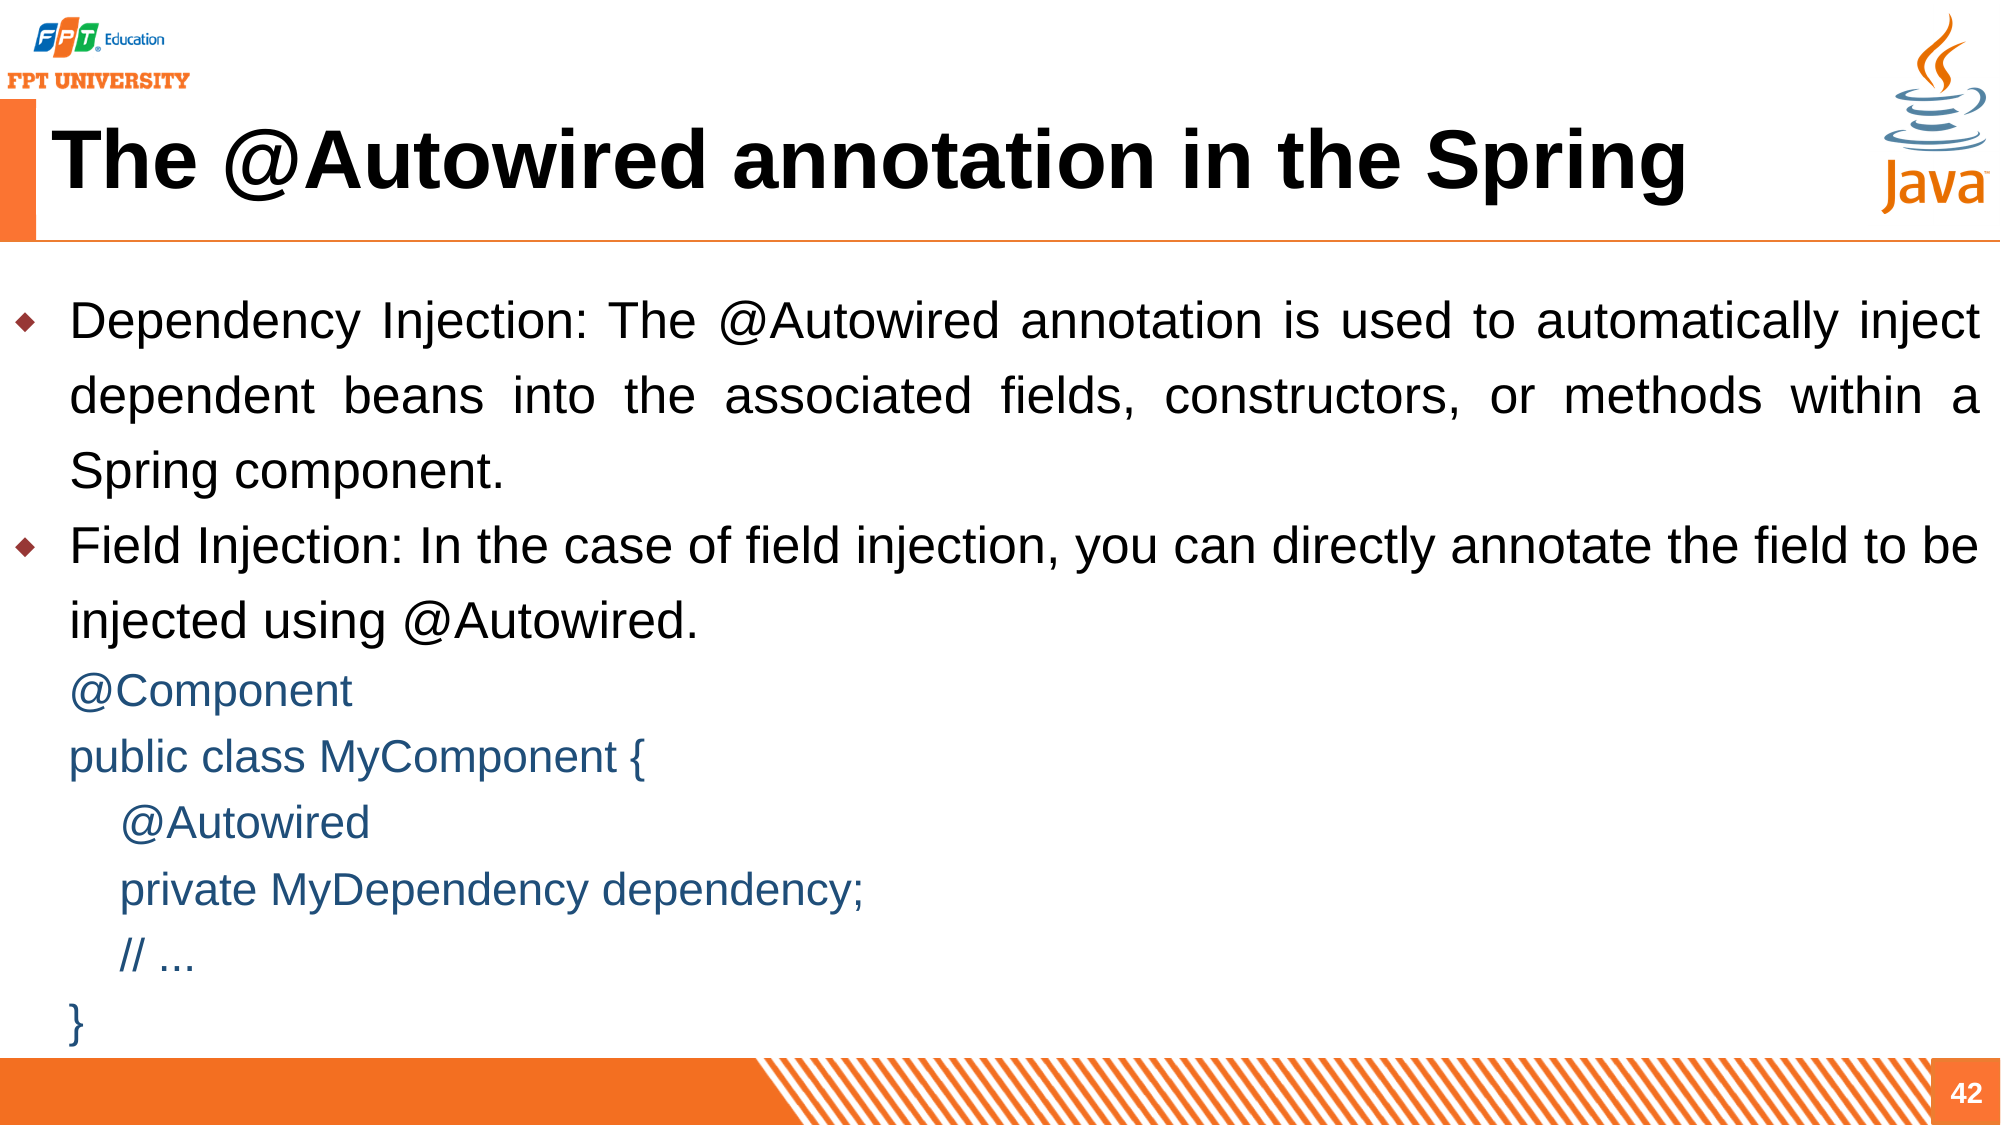

# The @Autowired annotation in the Spring
Dependency Injection: The @Autowired annotation is used to automatically inject dependent beans into the associated fields, constructors, or methods within a Spring component.
Field Injection: In the case of field injection, you can directly annotate the field to be injected using @Autowired.
@Component
public class MyComponent {
    @Autowired
    private MyDependency dependency;
    // ...
}
42